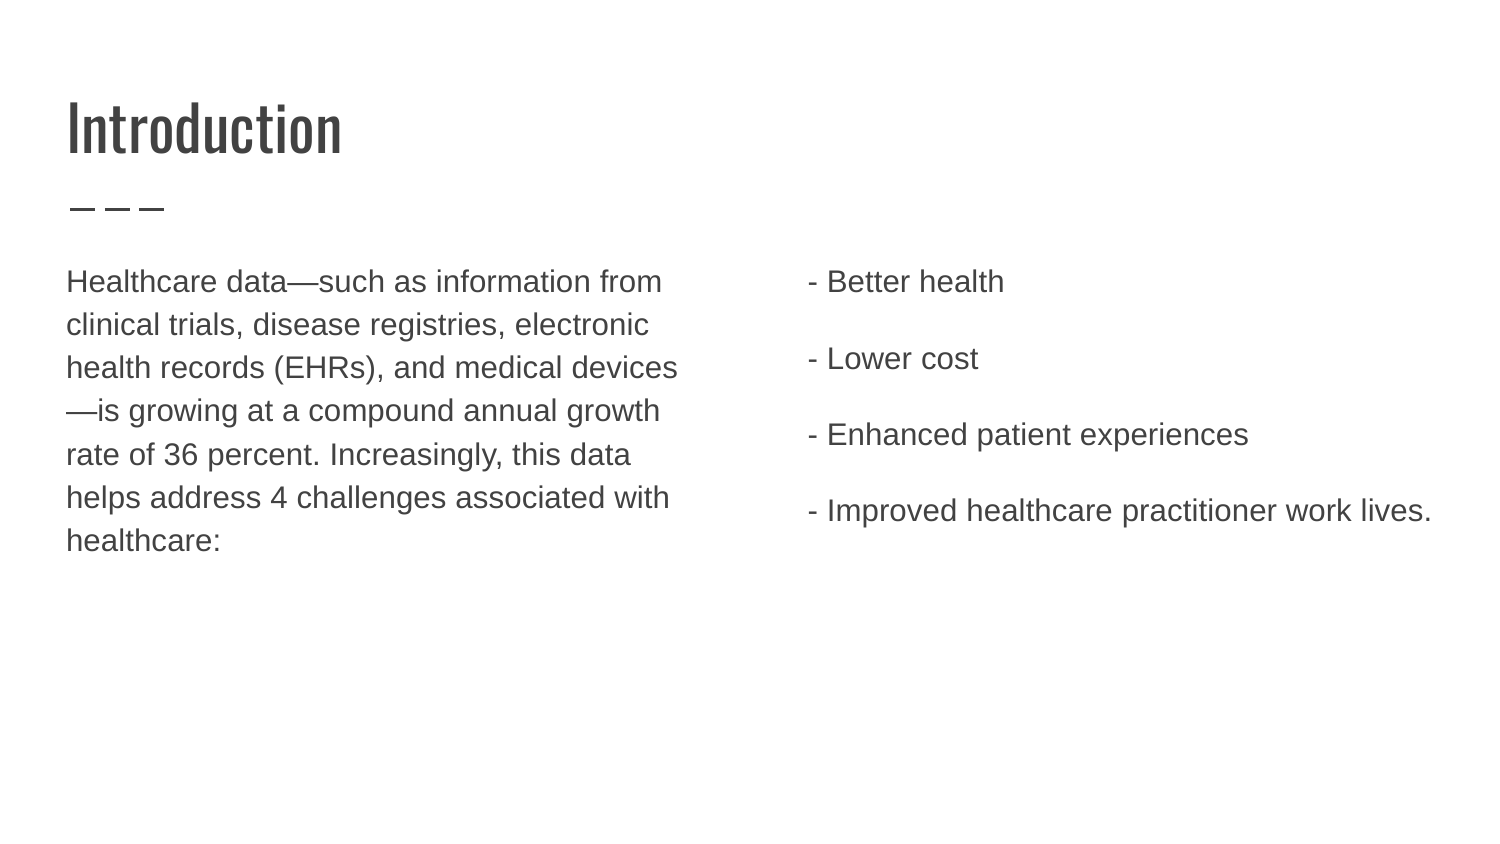

# Introduction
Healthcare data—such as information from clinical trials, disease registries, electronic health records (EHRs), and medical devices—is growing at a compound annual growth rate of 36 percent. Increasingly, this data helps address 4 challenges associated with healthcare:

- Better health
- Lower cost
- Enhanced patient experiences
- Improved healthcare practitioner work lives.